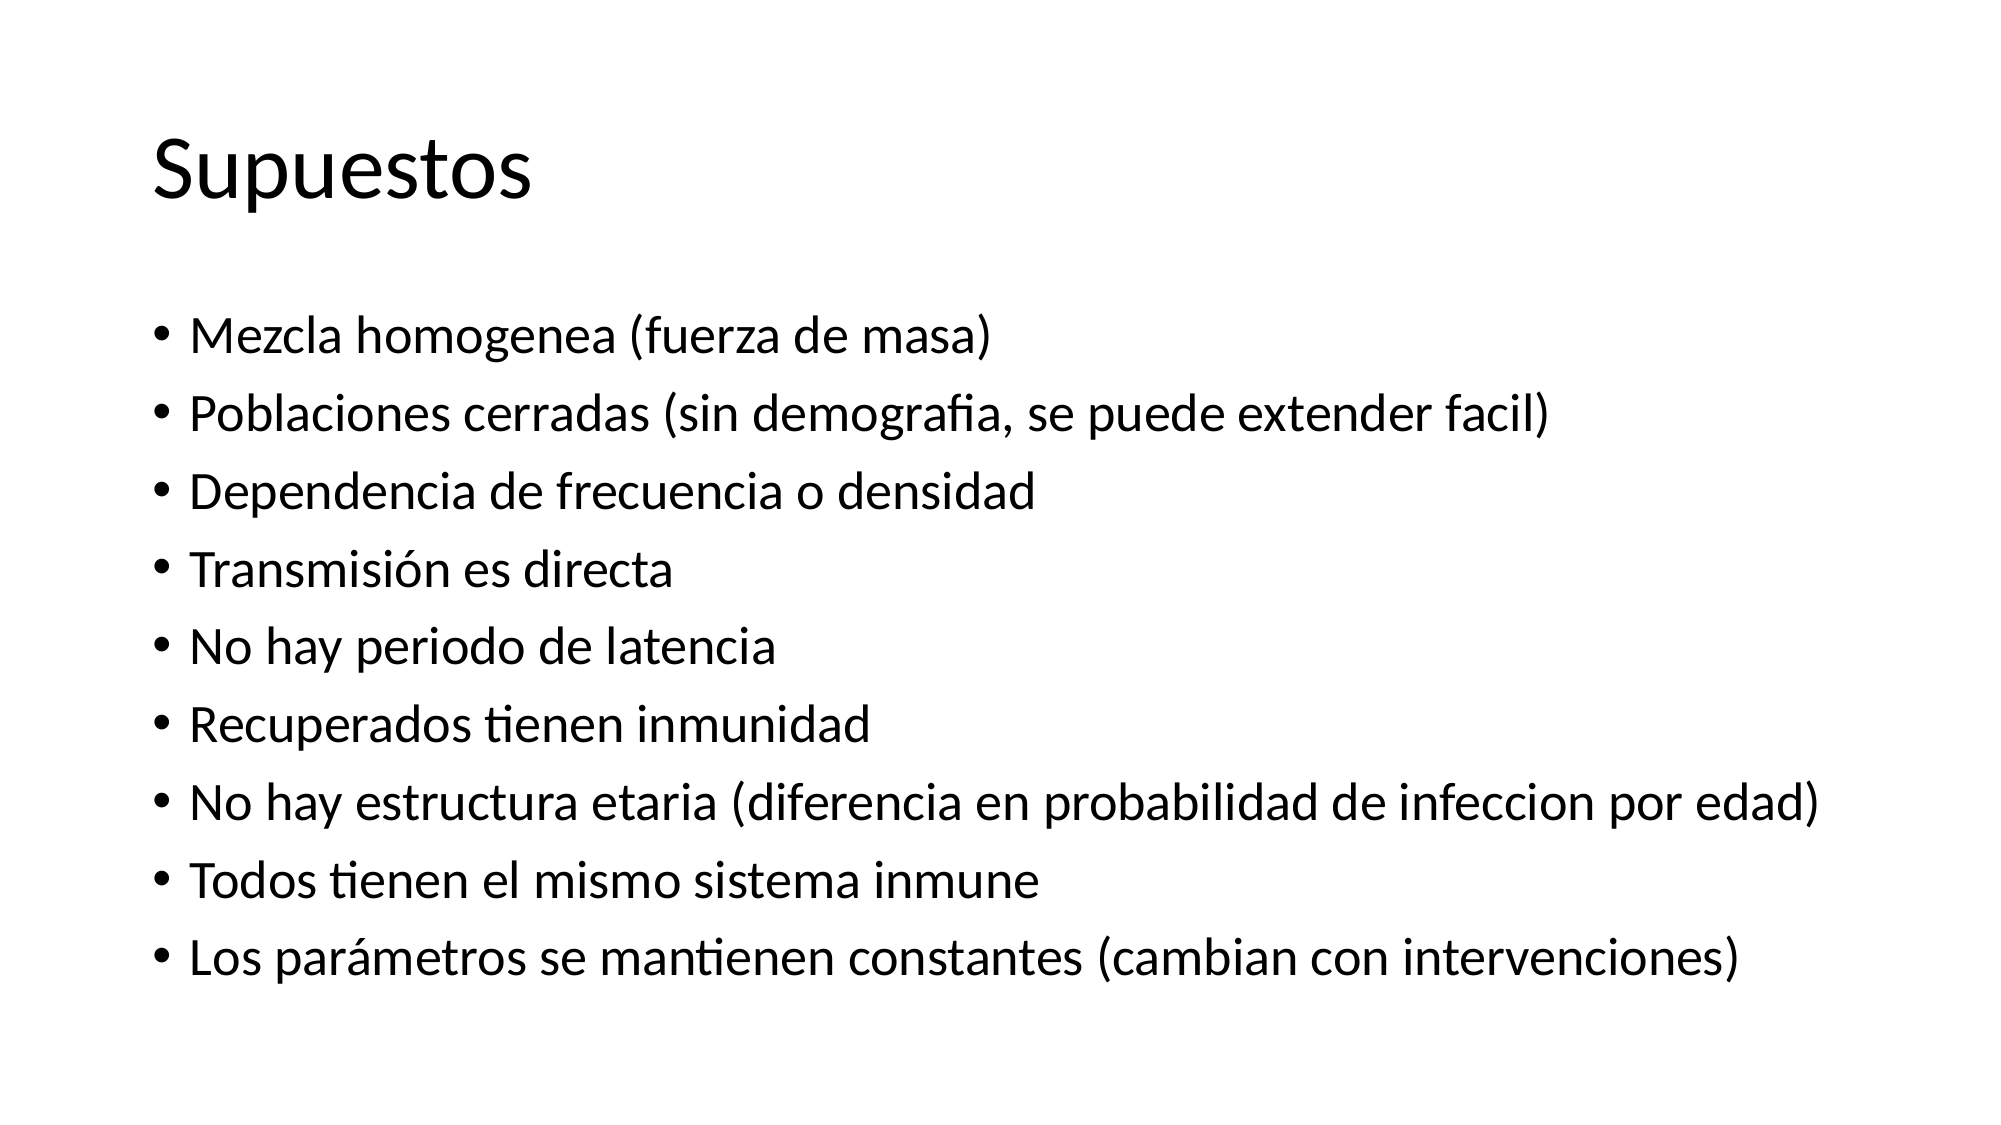

# Supuestos
Mezcla homogenea (fuerza de masa)
Poblaciones cerradas (sin demografia, se puede extender facil)
Dependencia de frecuencia o densidad
Transmisión es directa
No hay periodo de latencia
Recuperados tienen inmunidad
No hay estructura etaria (diferencia en probabilidad de infeccion por edad)
Todos tienen el mismo sistema inmune
Los parámetros se mantienen constantes (cambian con intervenciones)